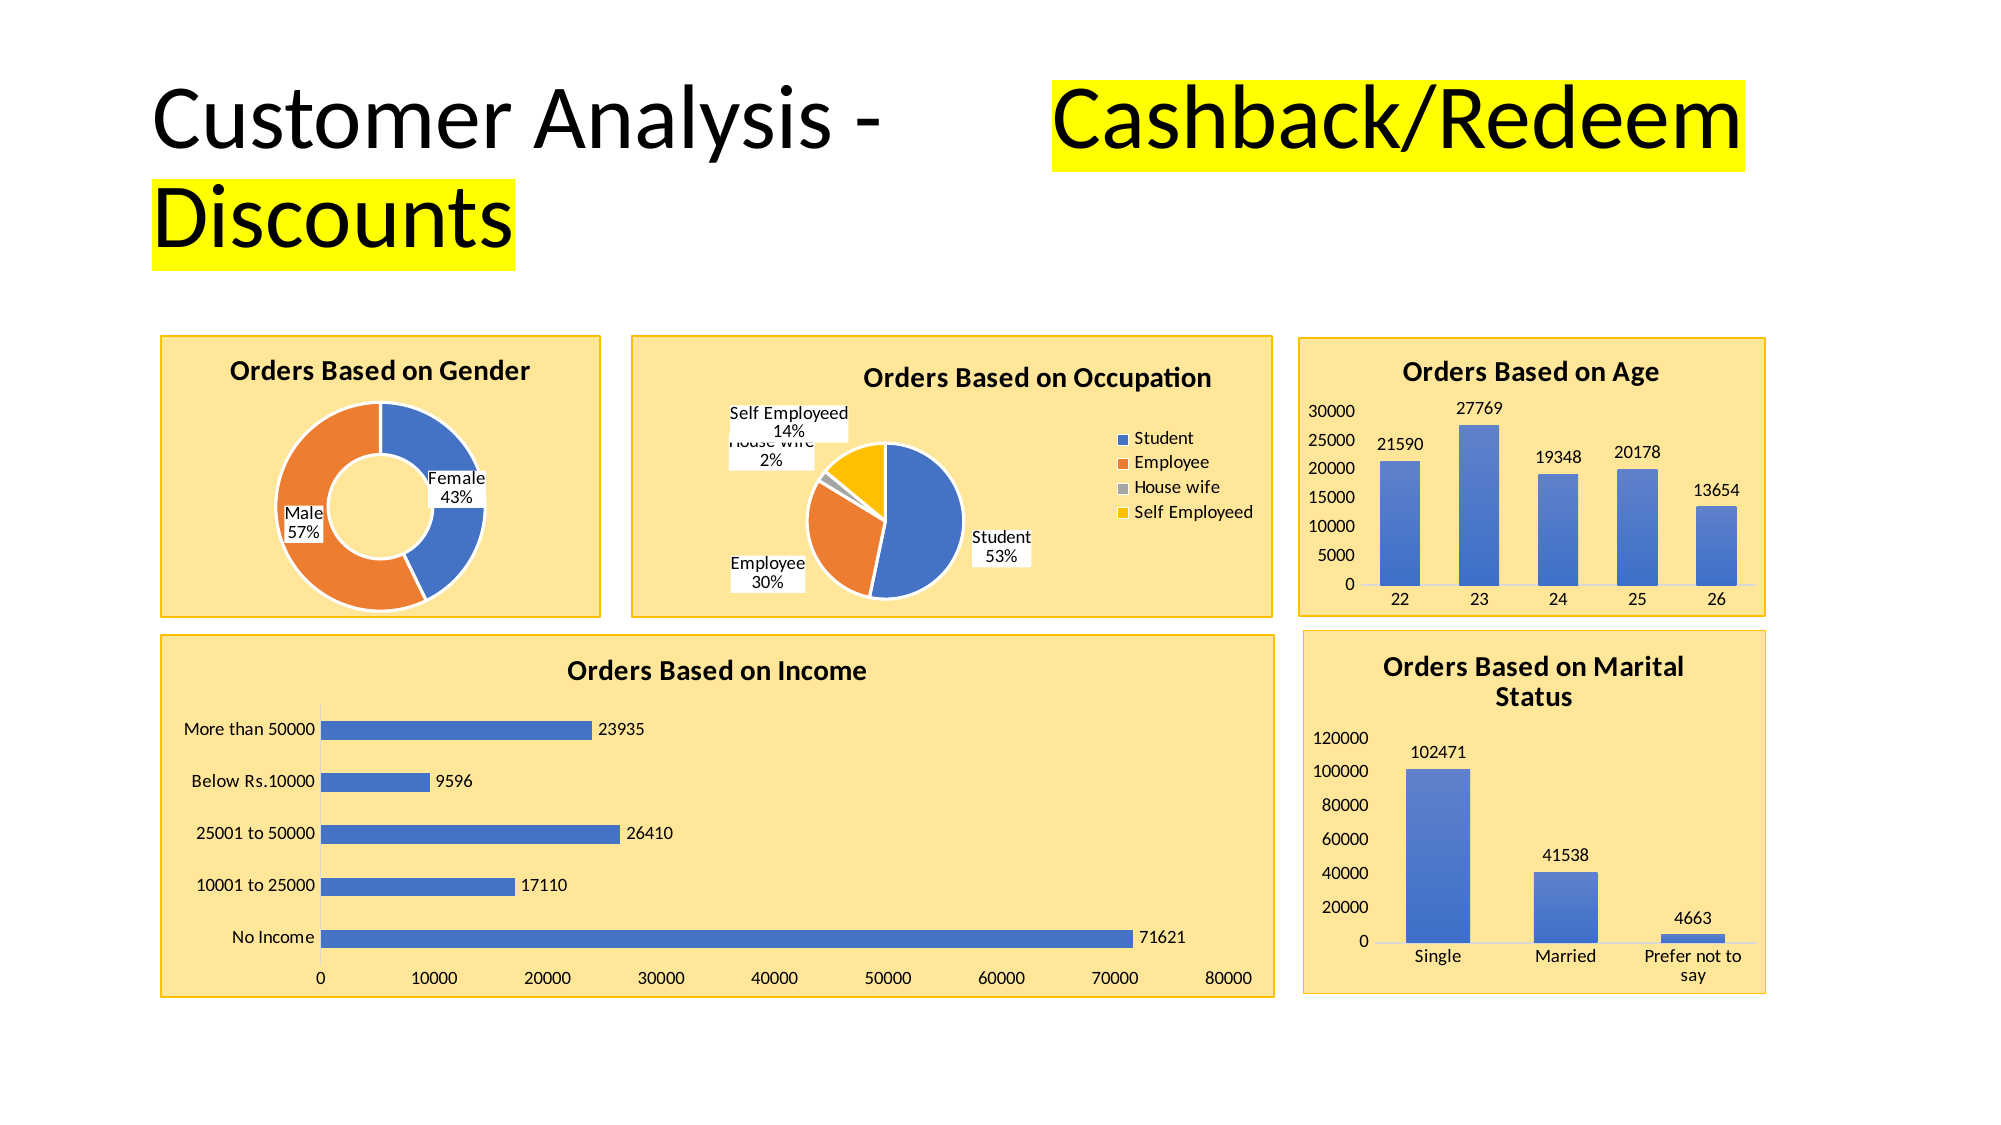

# Customer Analysis - 	Cashback/Redeem Discounts

### Chart: Orders Based on Gender

| Category | Total |
|---|---|
| Female | 63641.0 |
| Male | 85031.0 |

### Chart: Orders Based on Occupation

| Category | Total |
|---|---|
| Student | 79189.0 |
| Employee | 45288.0 |
| House wife | 3423.0 |
| Self Employeed | 20772.0 |

### Chart: Orders Based on Age

| Category | Total |
|---|---|
| 22 | 21590.0 |
| 23 | 27769.0 |
| 24 | 19348.0 |
| 25 | 20178.0 |
| 26 | 13654.0 |

### Chart: Orders Based on Marital Status

| Category | Total |
|---|---|
| Single | 102471.0 |
| Married | 41538.0 |
| Prefer not to say | 4663.0 |

### Chart: Orders Based on Income

| Category | Total |
|---|---|
| No Income | 71621.0 |
| 10001 to 25000 | 17110.0 |
| 25001 to 50000 | 26410.0 |
| Below Rs.10000 | 9596.0 |
| More than 50000 | 23935.0 |